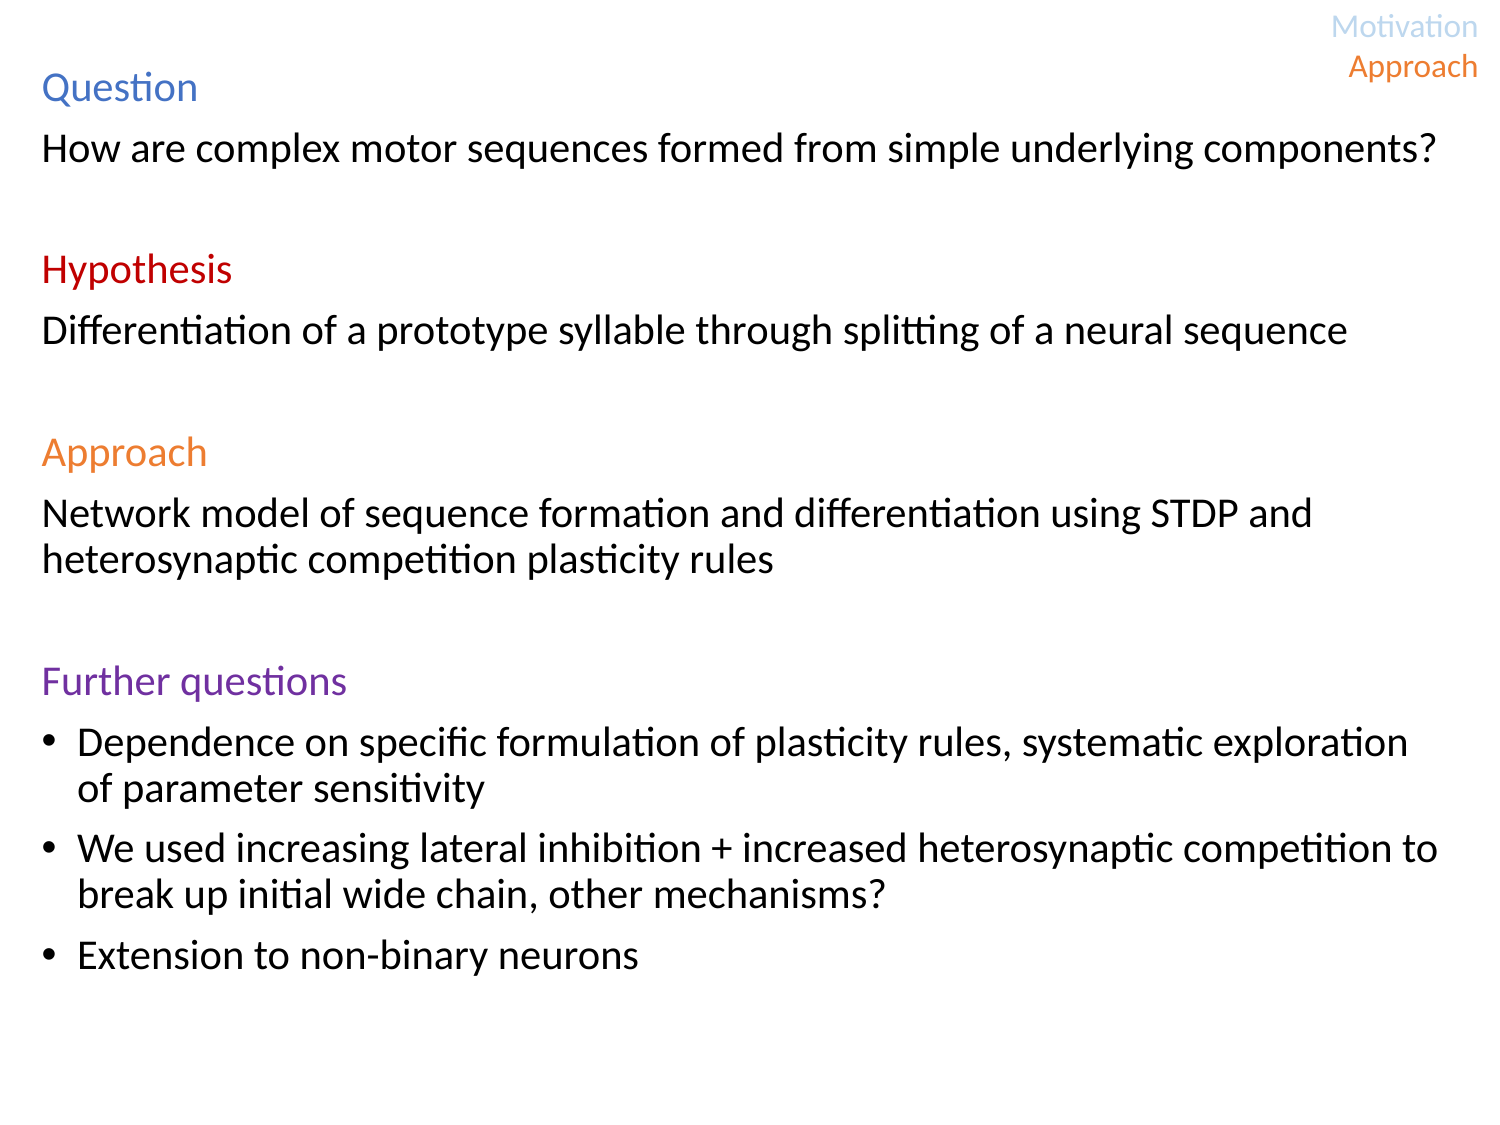

Question
How are complex motor sequences formed from simple underlying components?

Hypothesis
Differentiation of a prototype syllable through splitting of a neural sequence

Approach
Network model of sequence formation and differentiation using STDP and heterosynaptic competition plasticity rules

Further questions
Dependence on specific formulation of plasticity rules, systematic exploration of parameter sensitivity
We used increasing lateral inhibition + increased heterosynaptic competition to break up initial wide chain, other mechanisms?
Extension to non-binary neurons